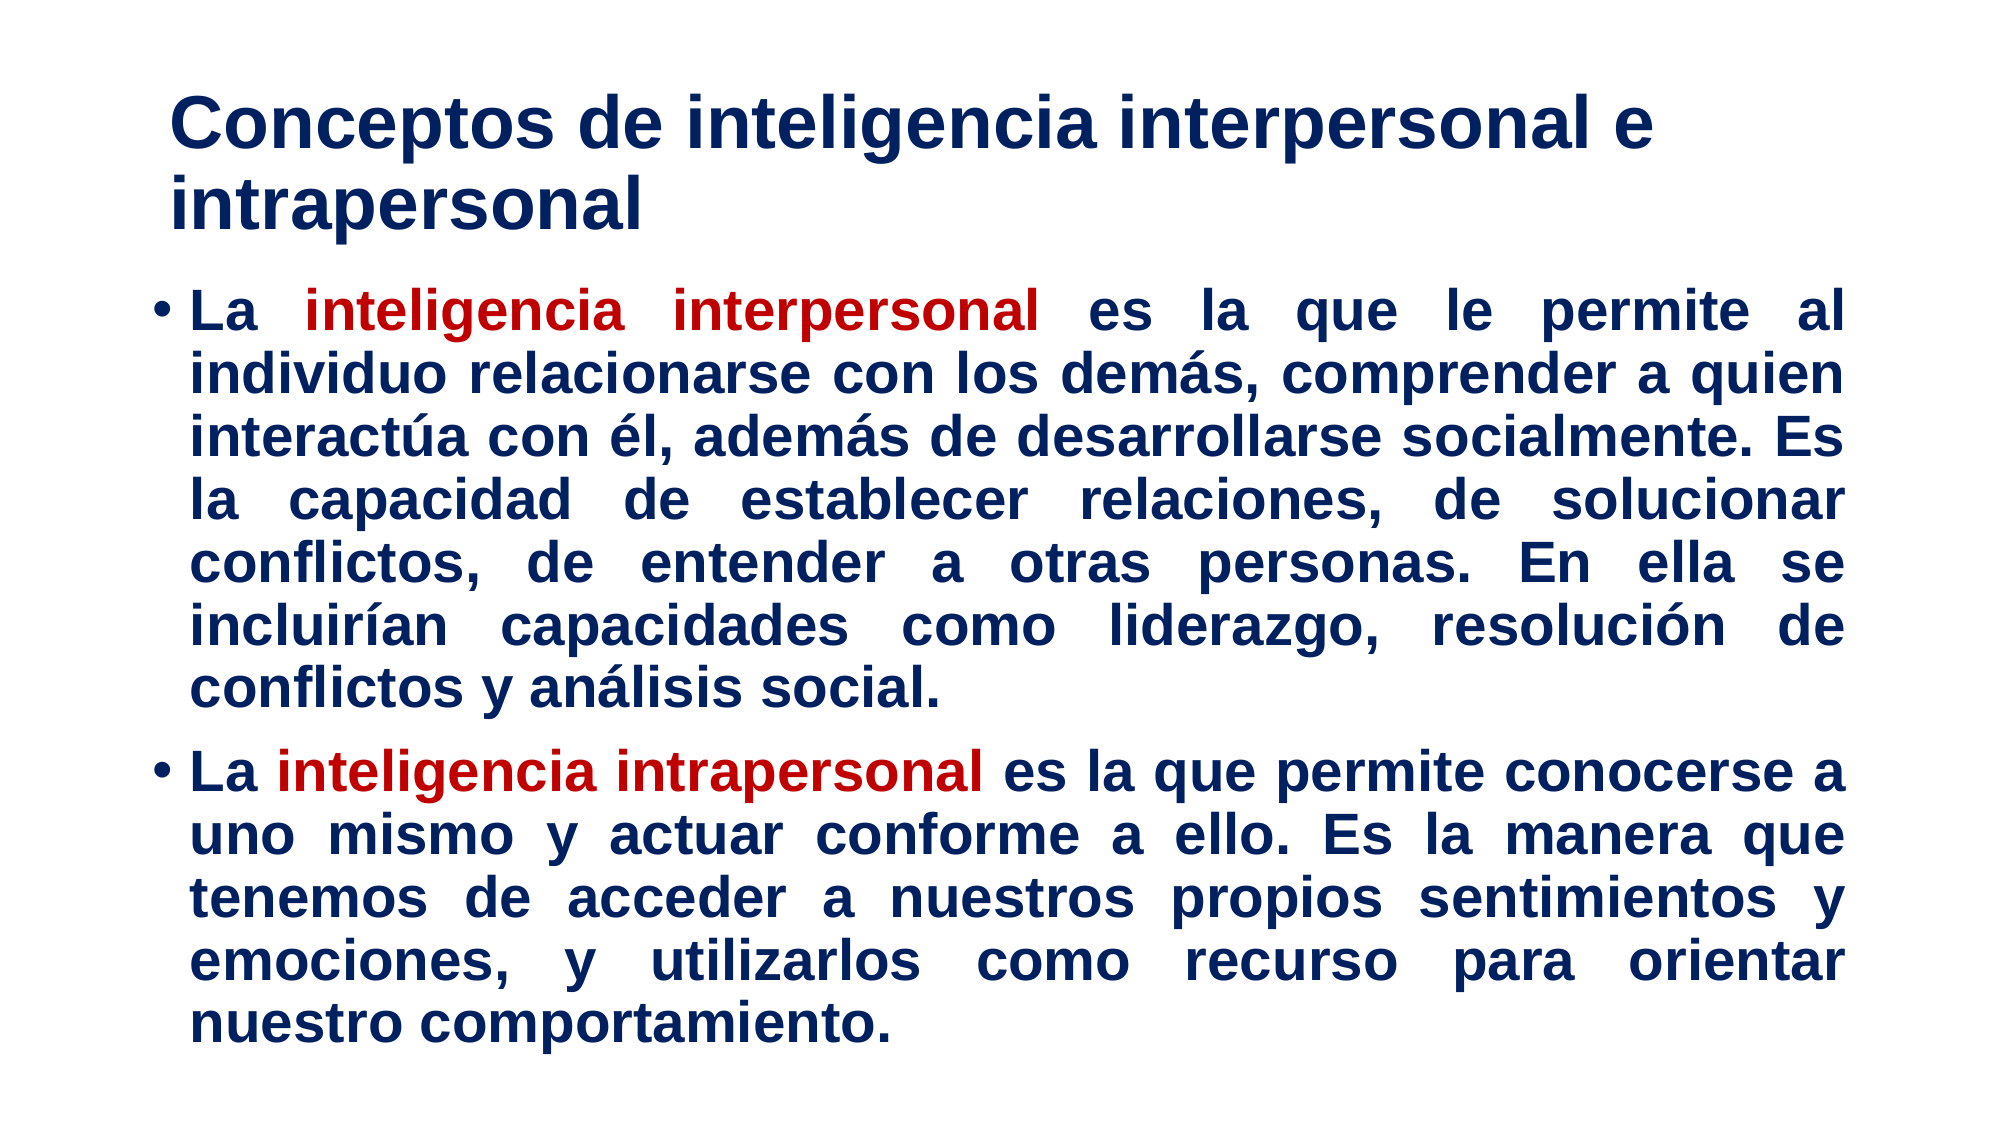

# Conceptos de inteligencia interpersonal e intrapersonal
La inteligencia interpersonal es la que le permite al individuo relacionarse con los demás, comprender a quien interactúa con él, además de desarrollarse socialmente. Es la capacidad de establecer relaciones, de solucionar conflictos, de entender a otras personas. En ella se incluirían capacidades como liderazgo, resolución de conflictos y análisis social.
La inteligencia intrapersonal es la que permite conocerse a uno mismo y actuar conforme a ello. Es la manera que tenemos de acceder a nuestros propios sentimientos y emociones, y utilizarlos como recurso para orientar nuestro comportamiento.